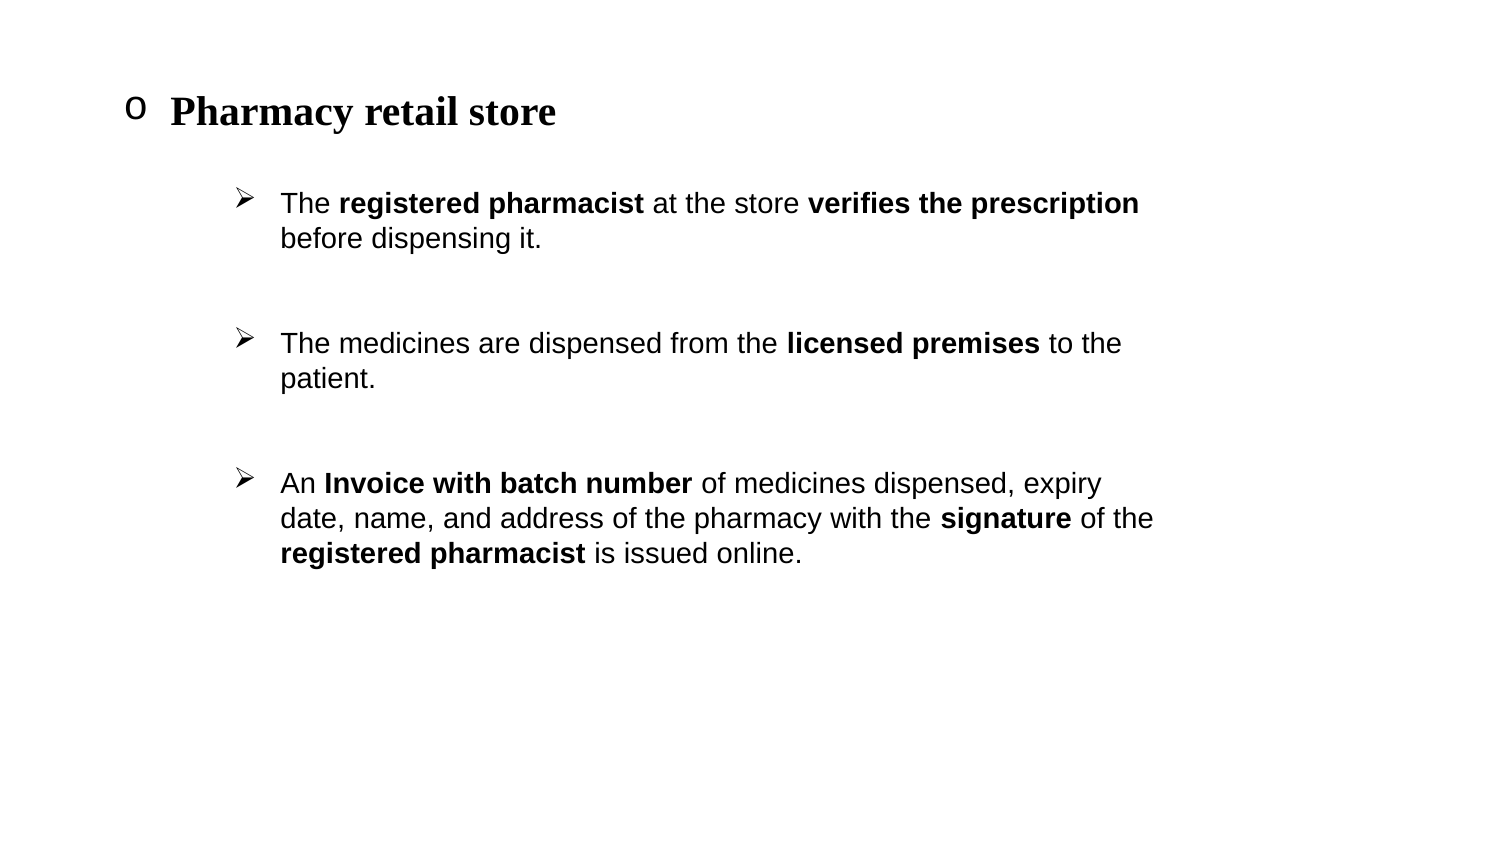

Pharmacy retail store

The registered pharmacist at the store verifies the prescription before dispensing it.

The medicines are dispensed from the licensed premises to the patient.

An Invoice with batch number of medicines dispensed, expiry date, name, and address of the pharmacy with the signature of the registered pharmacist is issued online.